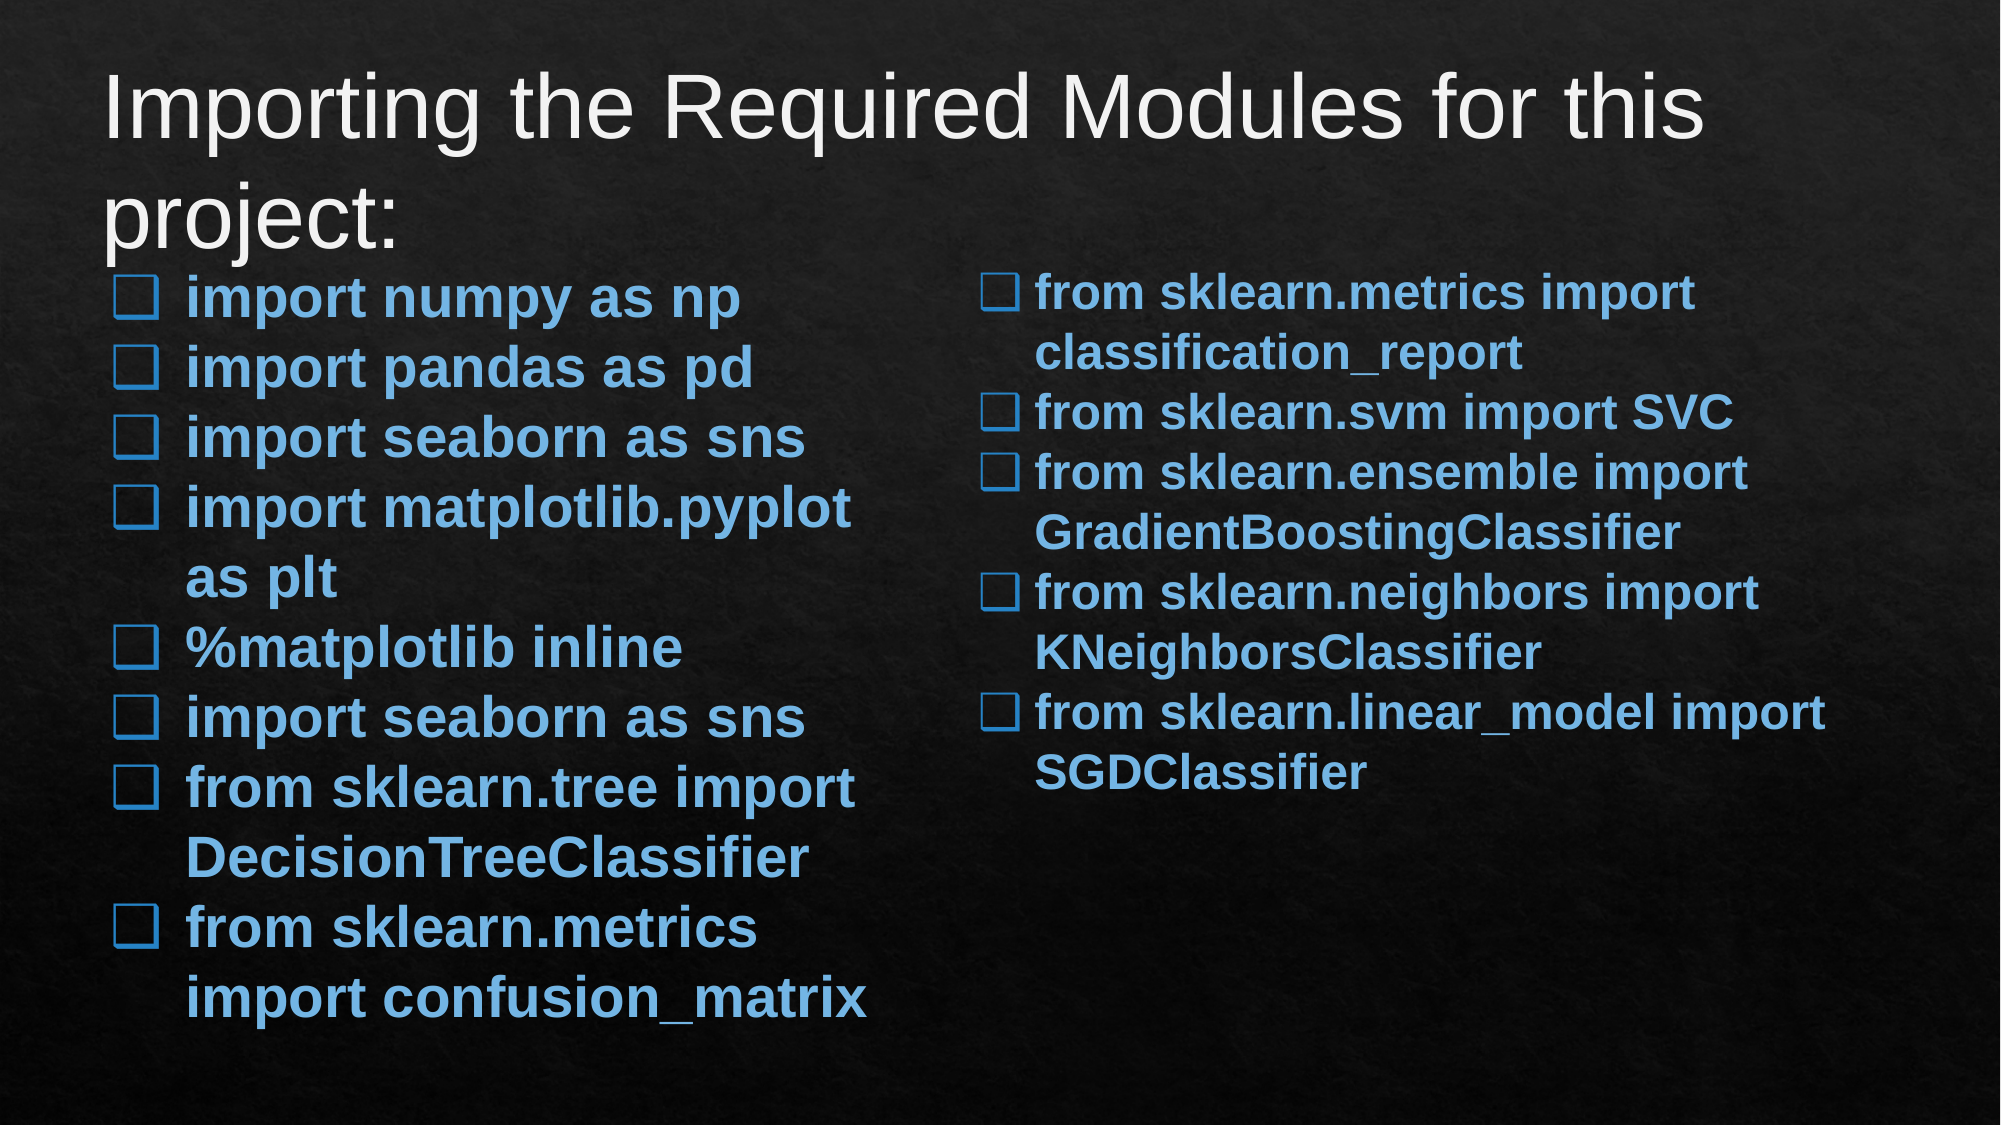

Importing the Required Modules for this project:
import numpy as np
import pandas as pd
import seaborn as sns
import matplotlib.pyplot as plt
%matplotlib inline
import seaborn as sns
from sklearn.tree import DecisionTreeClassifier
from sklearn.metrics import confusion_matrix

from sklearn.metrics import classification_report
from sklearn.svm import SVC
from sklearn.ensemble import GradientBoostingClassifier
from sklearn.neighbors import KNeighborsClassifier
from sklearn.linear_model import SGDClassifier